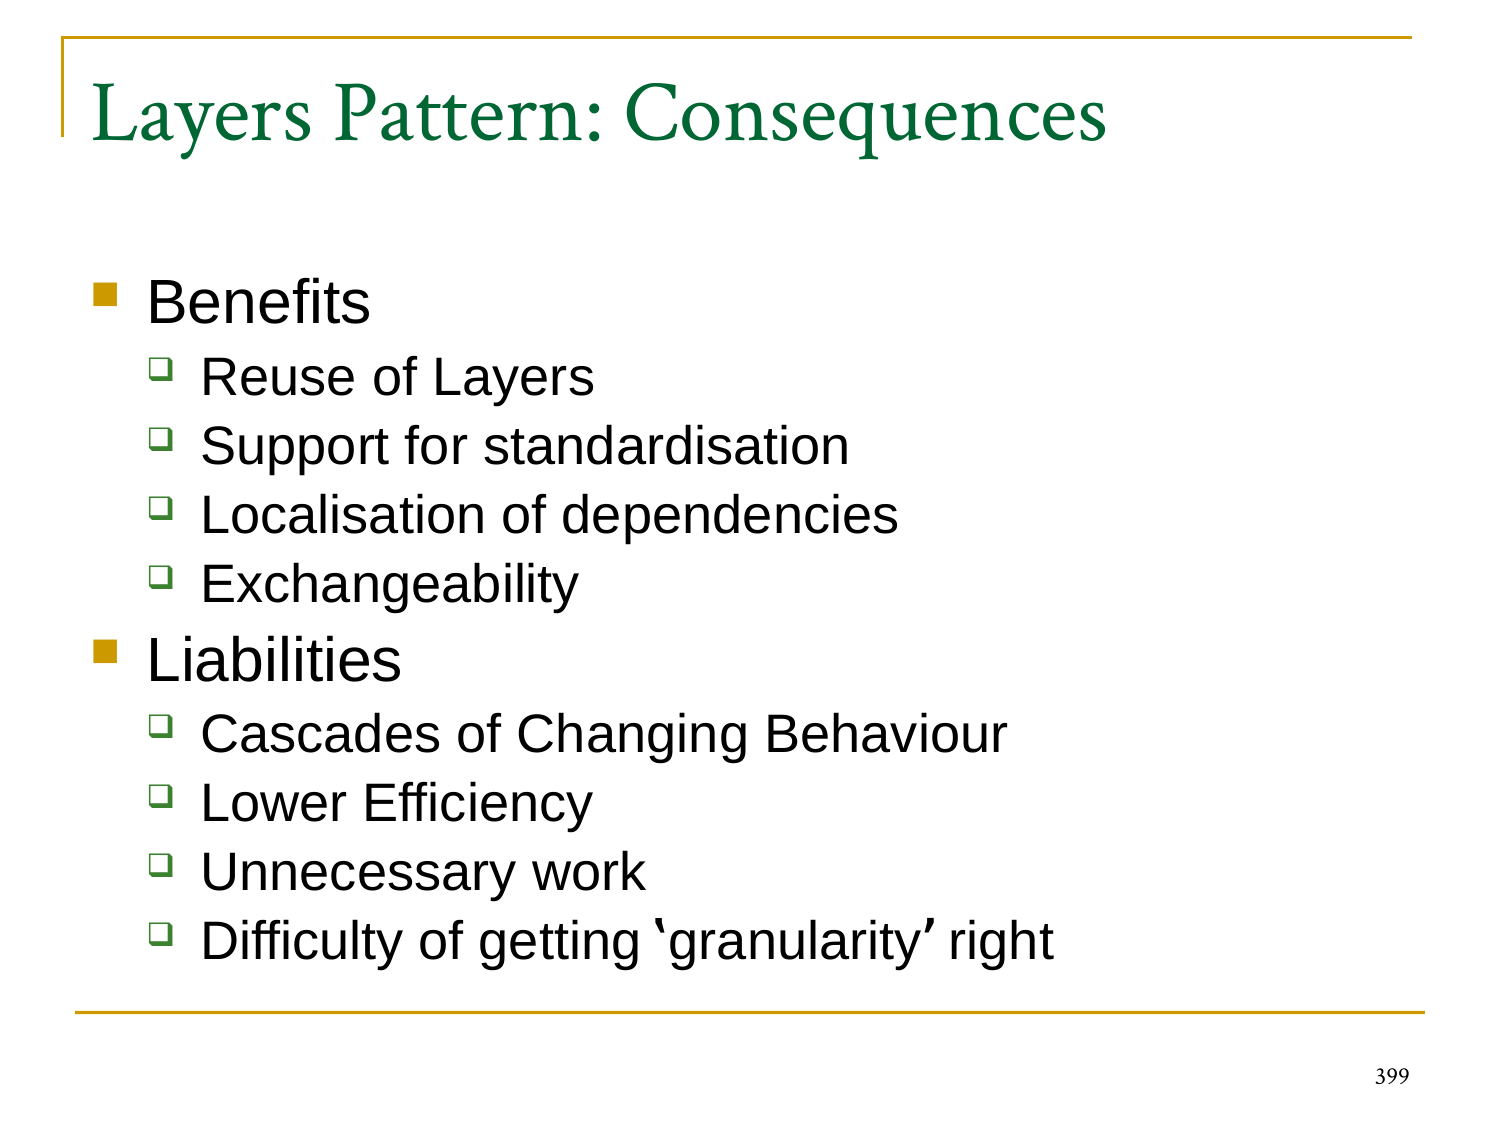

# Layers Pattern: Consequences
Benefits
Reuse of Layers
Support for standardisation
Localisation of dependencies
Exchangeability
Liabilities
Cascades of Changing Behaviour
Lower Efficiency
Unnecessary work
Difficulty of getting ‘granularity’ right
399